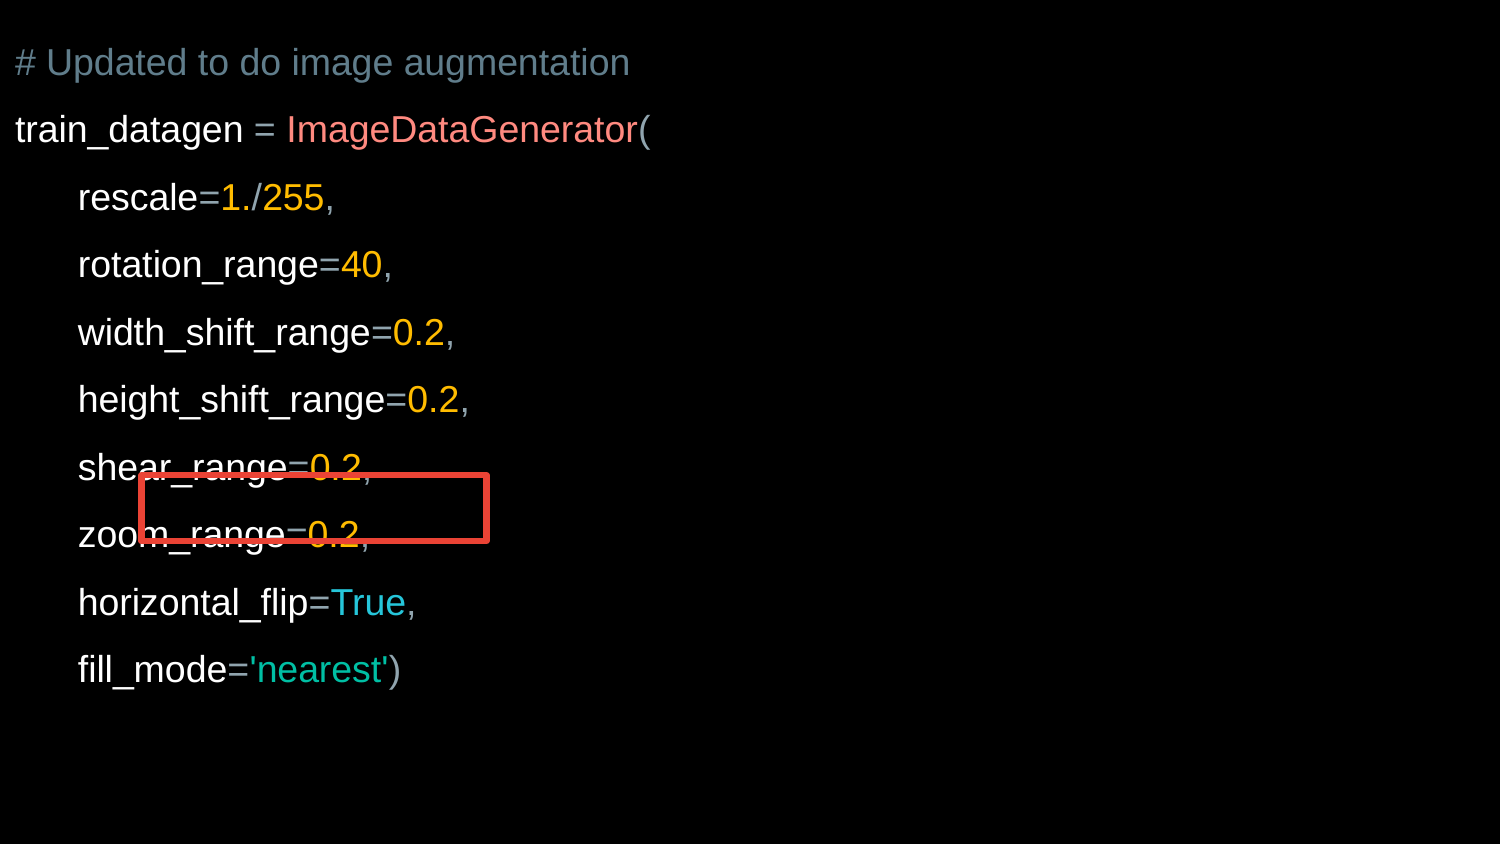

# Updated to do image augmentation
train_datagen = ImageDataGenerator(
      rescale=1./255,
      rotation_range=40,
      width_shift_range=0.2,
      height_shift_range=0.2,
      shear_range=0.2,
      zoom_range=0.2,
      horizontal_flip=True,
      fill_mode='nearest')